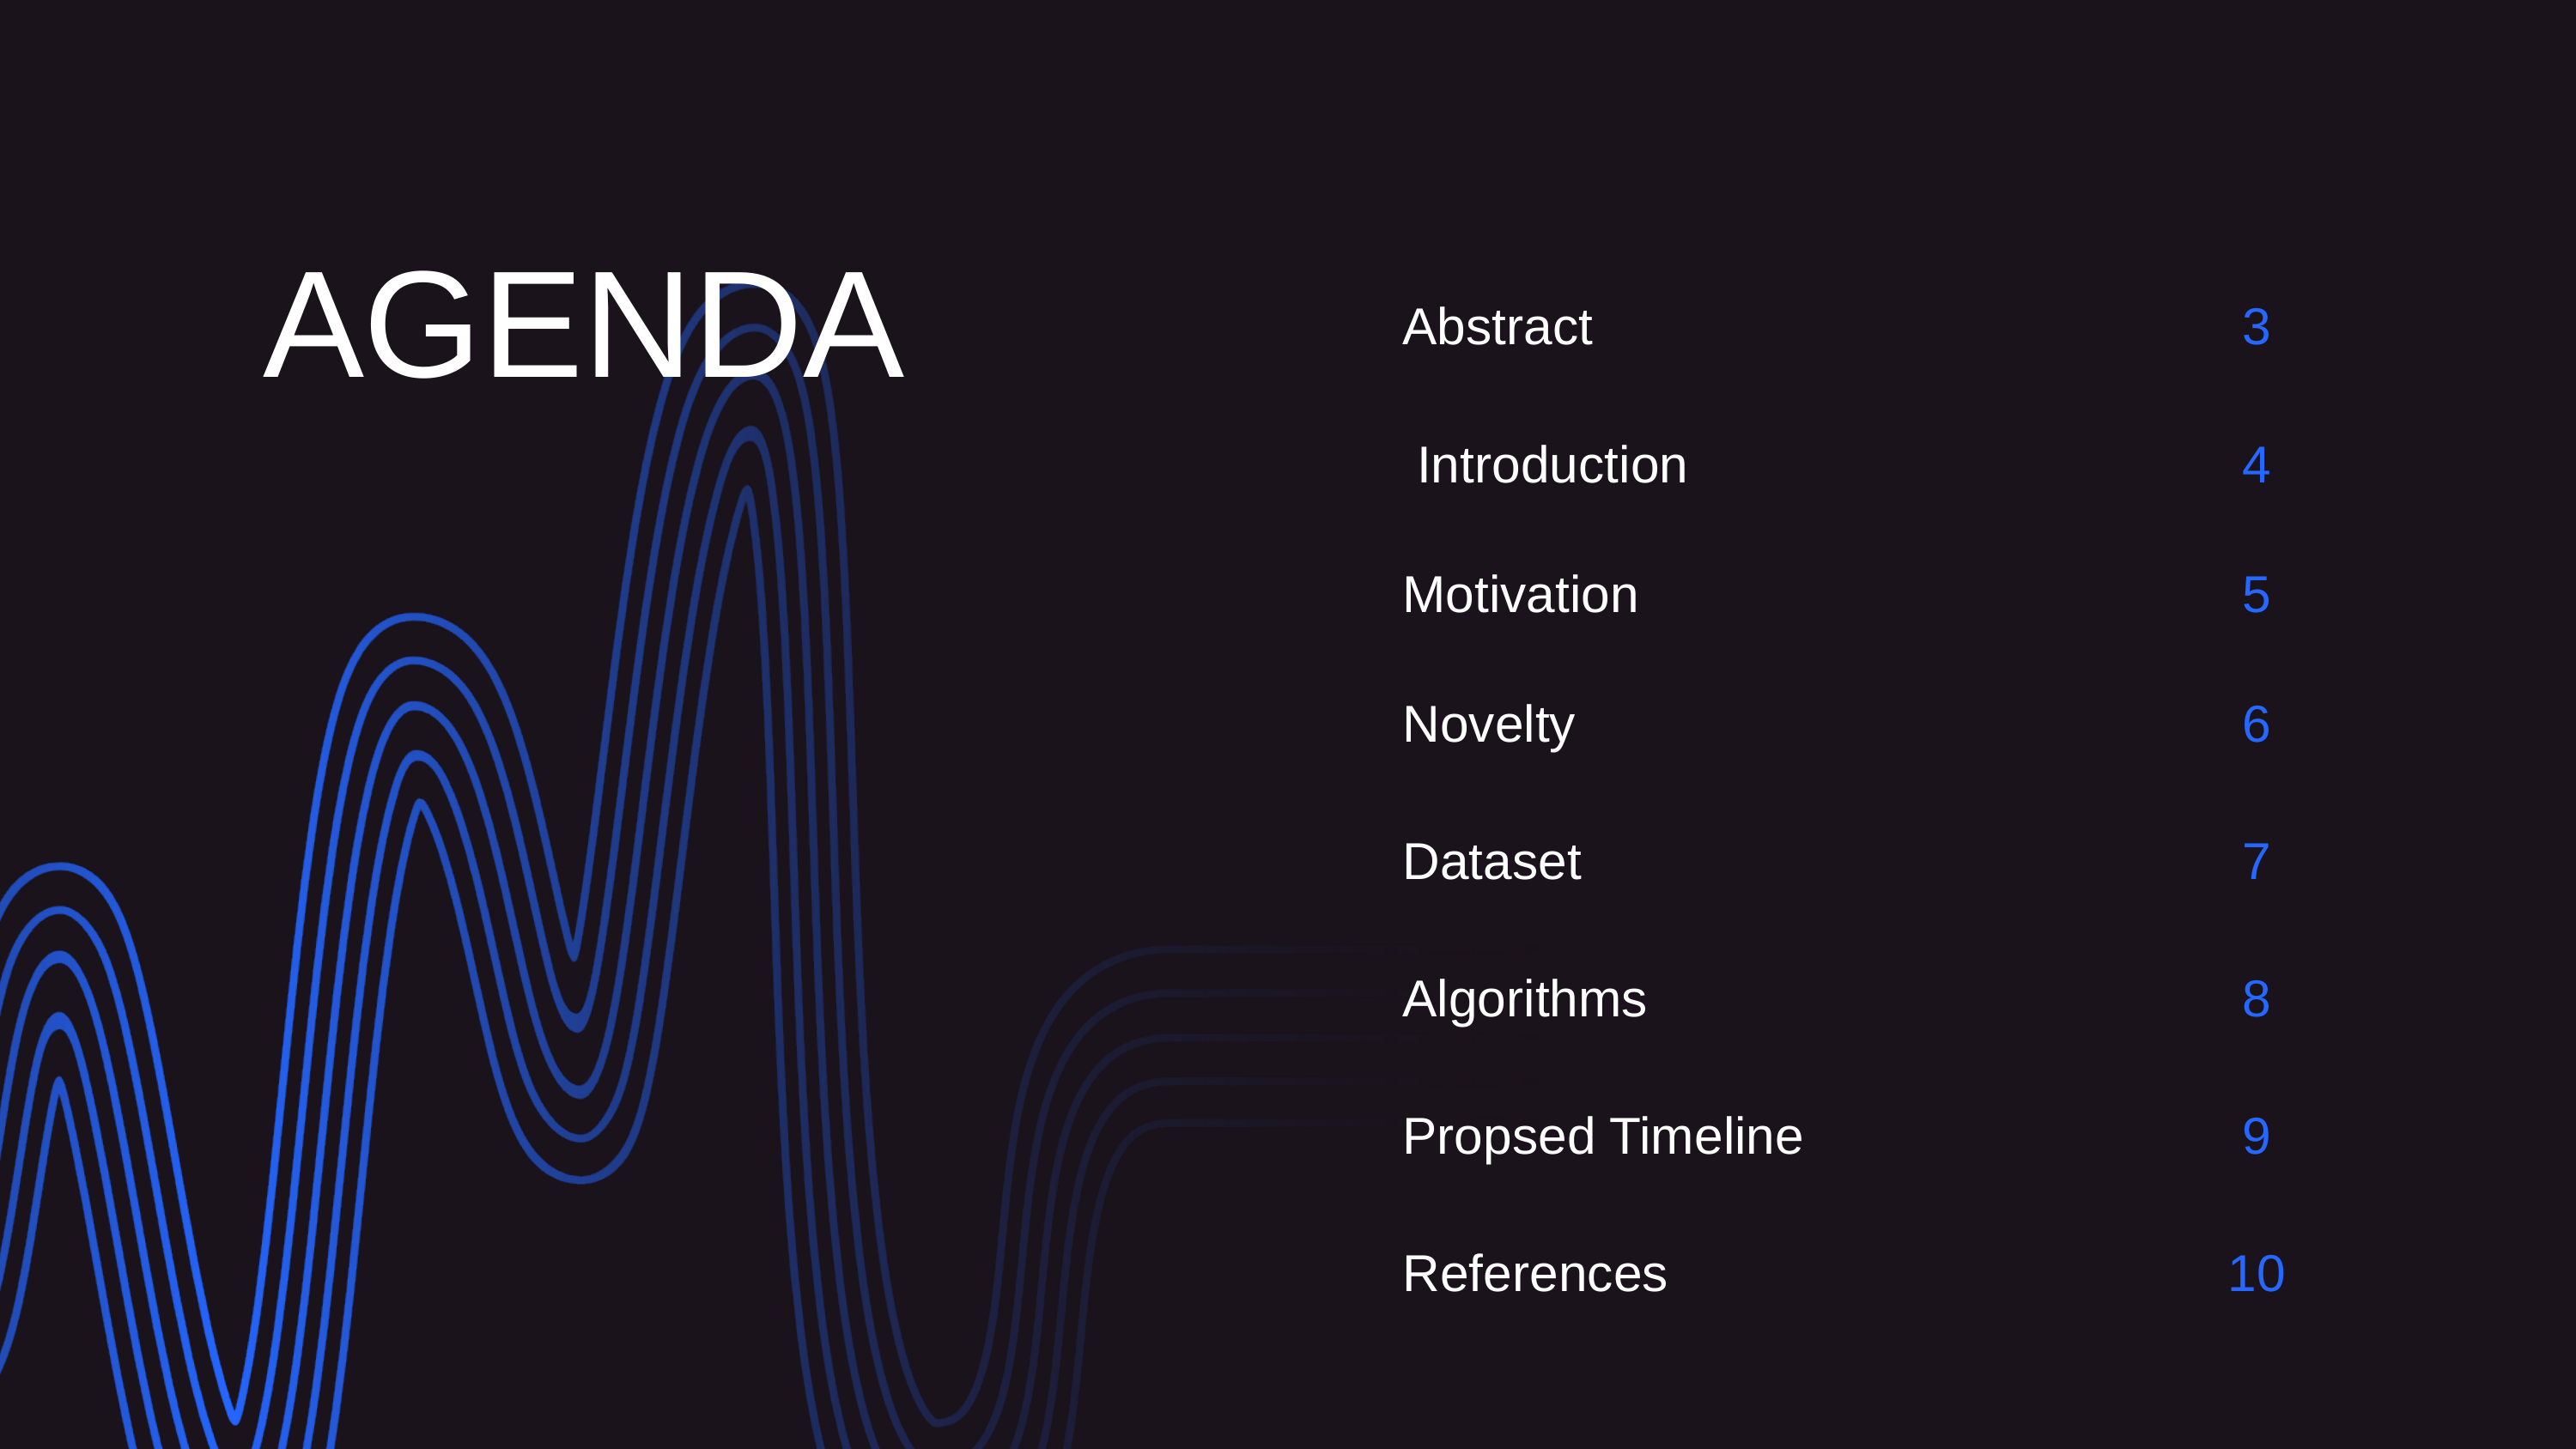

| Abstract | 3 |
| --- | --- |
| Introduction | 4 |
| Motivation | 5 |
| Novelty | 6 |
| Dataset | 7 |
| Algorithms | 8 |
| Propsed Timeline | 9 |
| References | 10 |
AGENDA